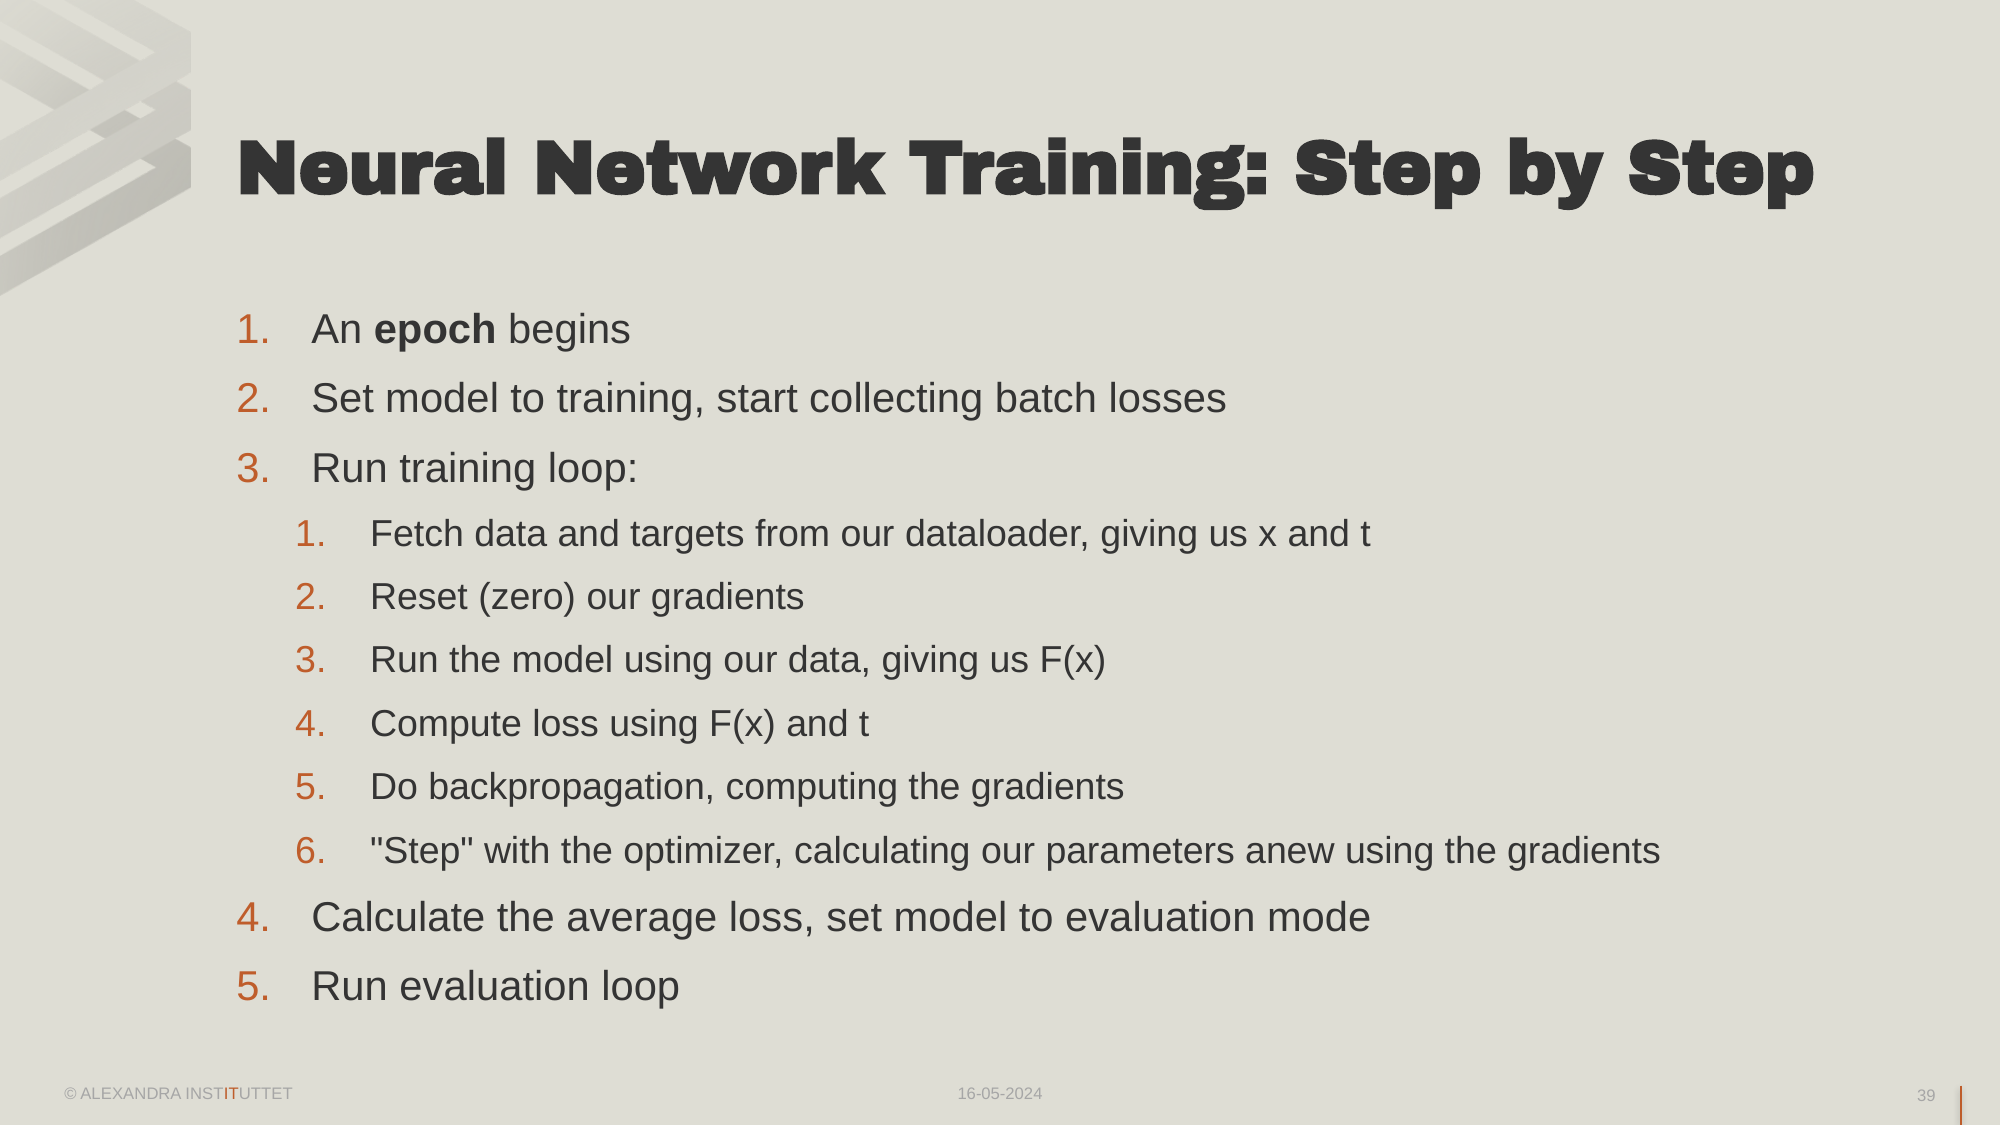

# Neural Network Training: Step by Step
An epoch begins
Set model to training, start collecting batch losses
Run training loop:
Fetch data and targets from our dataloader, giving us x and t
Reset (zero) our gradients
Run the model using our data, giving us F(x)
Compute loss using F(x) and t
Do backpropagation, computing the gradients
"Step" with the optimizer, calculating our parameters anew using the gradients
Calculate the average loss, set model to evaluation mode
Run evaluation loop

© ALEXANDRA INSTITUTTET
16-05-2024
39